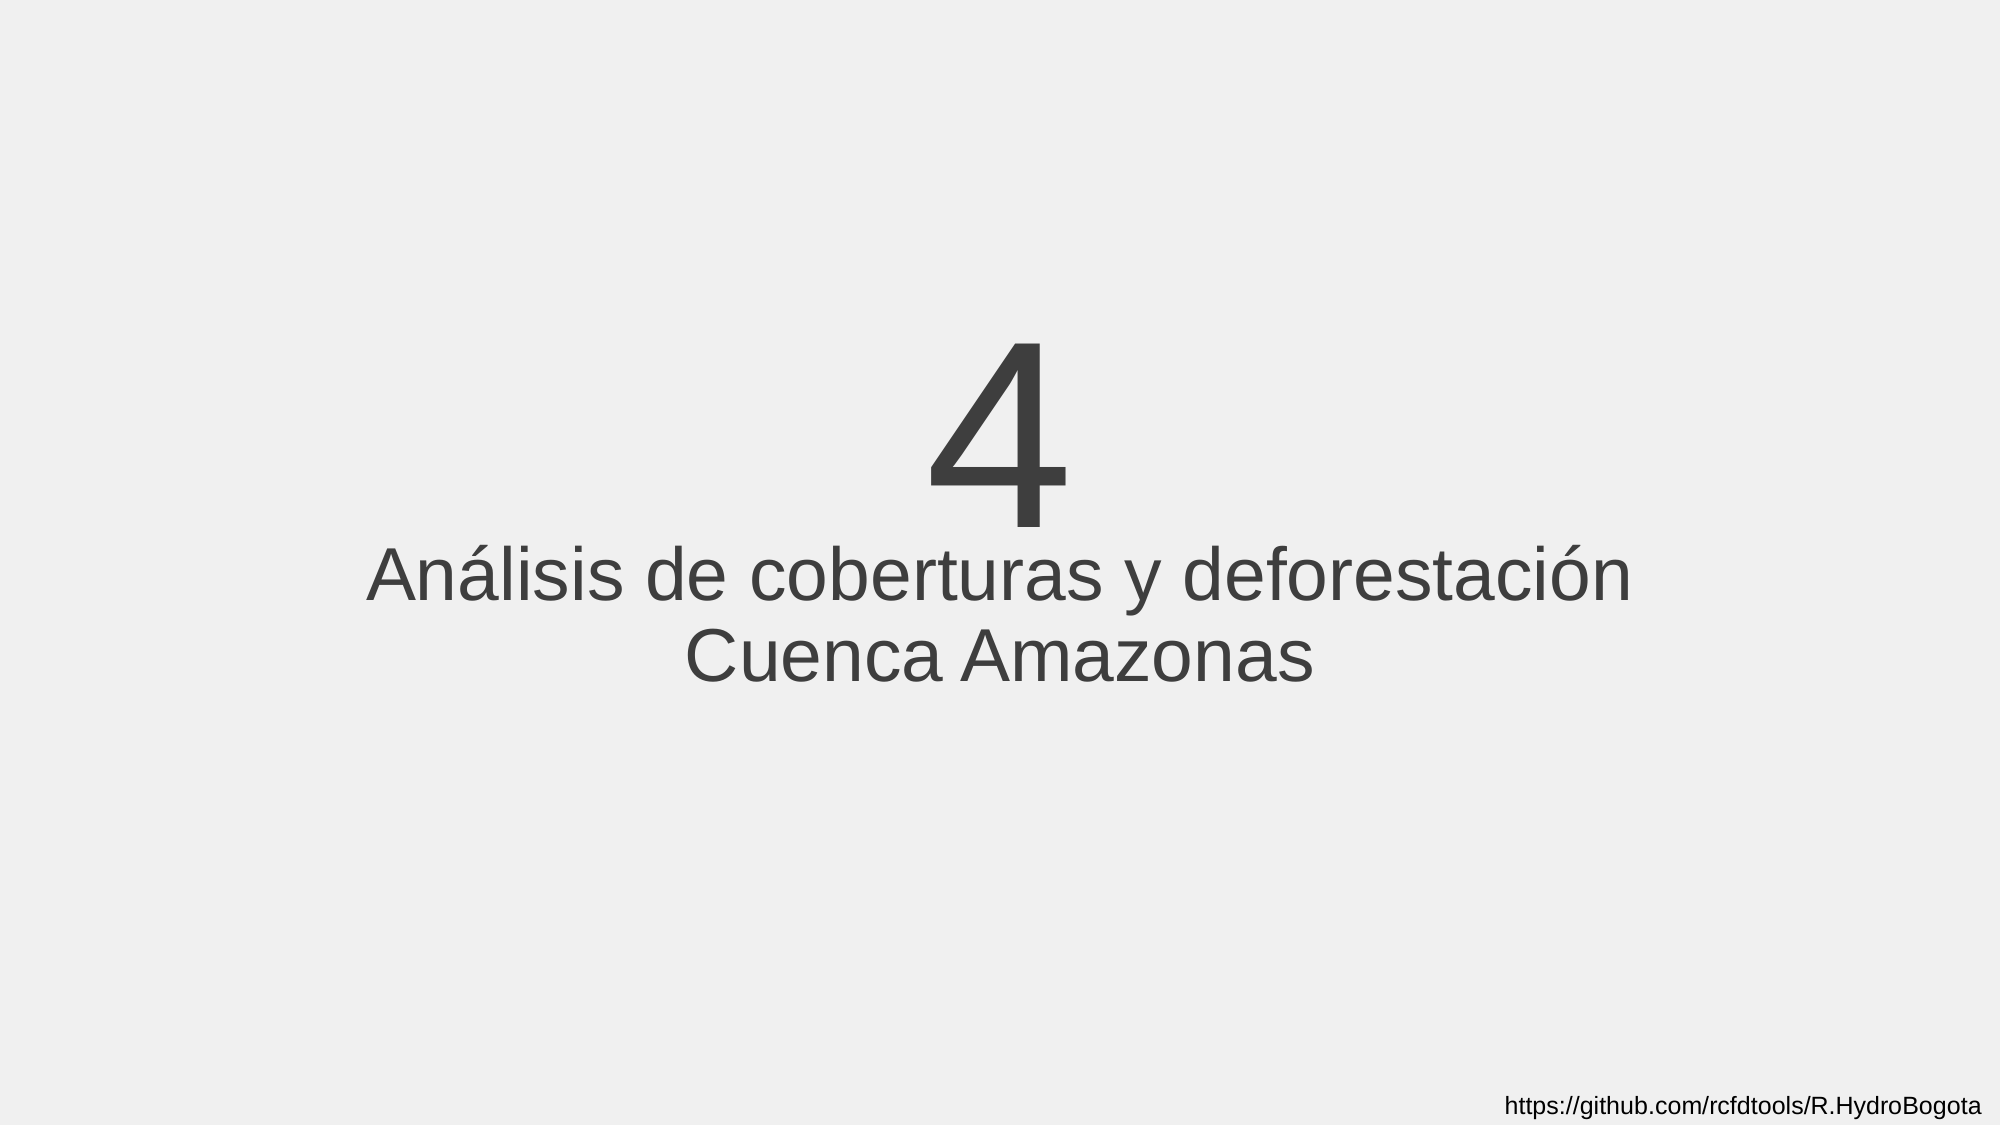

4
# Análisis de coberturas y deforestación Cuenca Amazonas
https://github.com/rcfdtools/R.HydroBogota